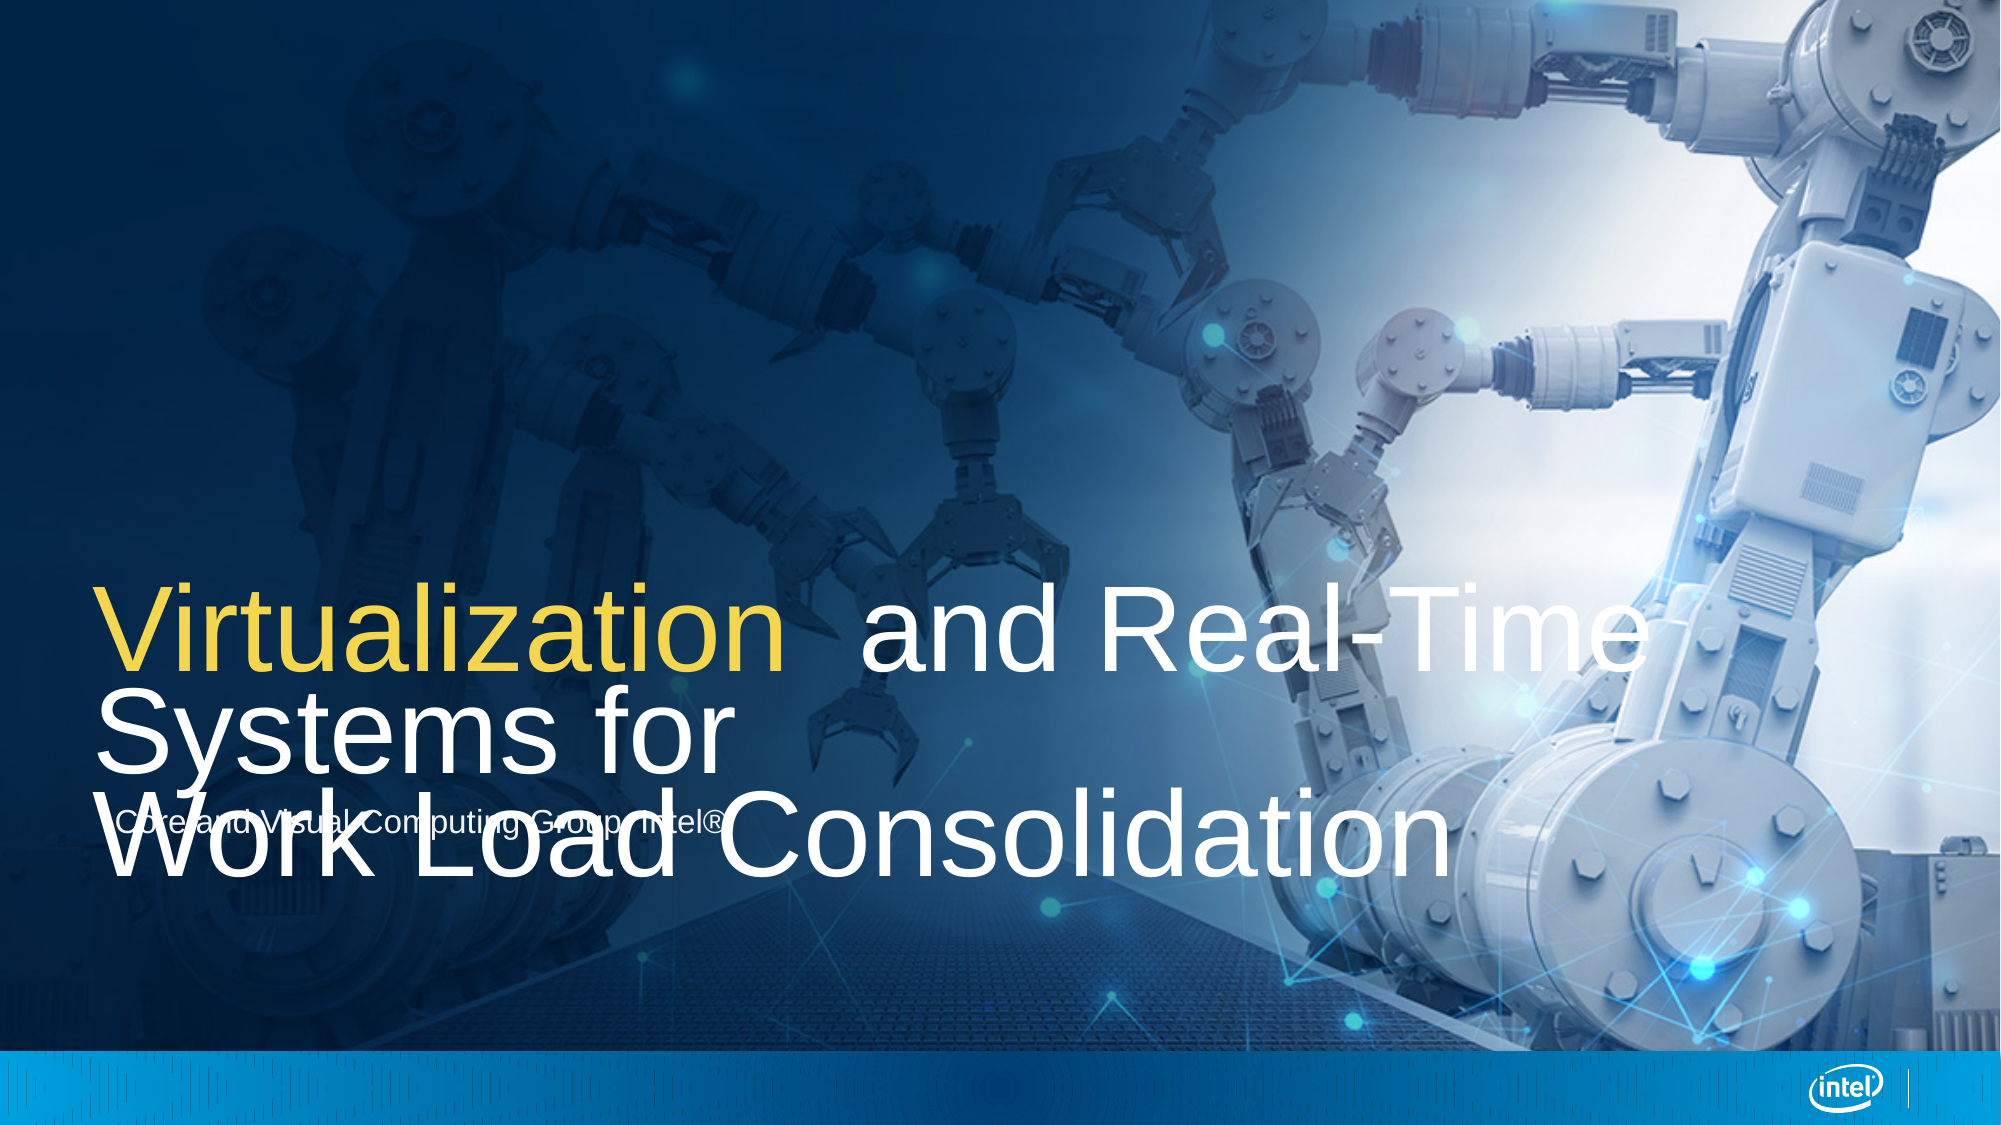

# Virtualization  and Real-Time Systems for Work Load Consolidation
Core and Visual Computing Group, Intel®